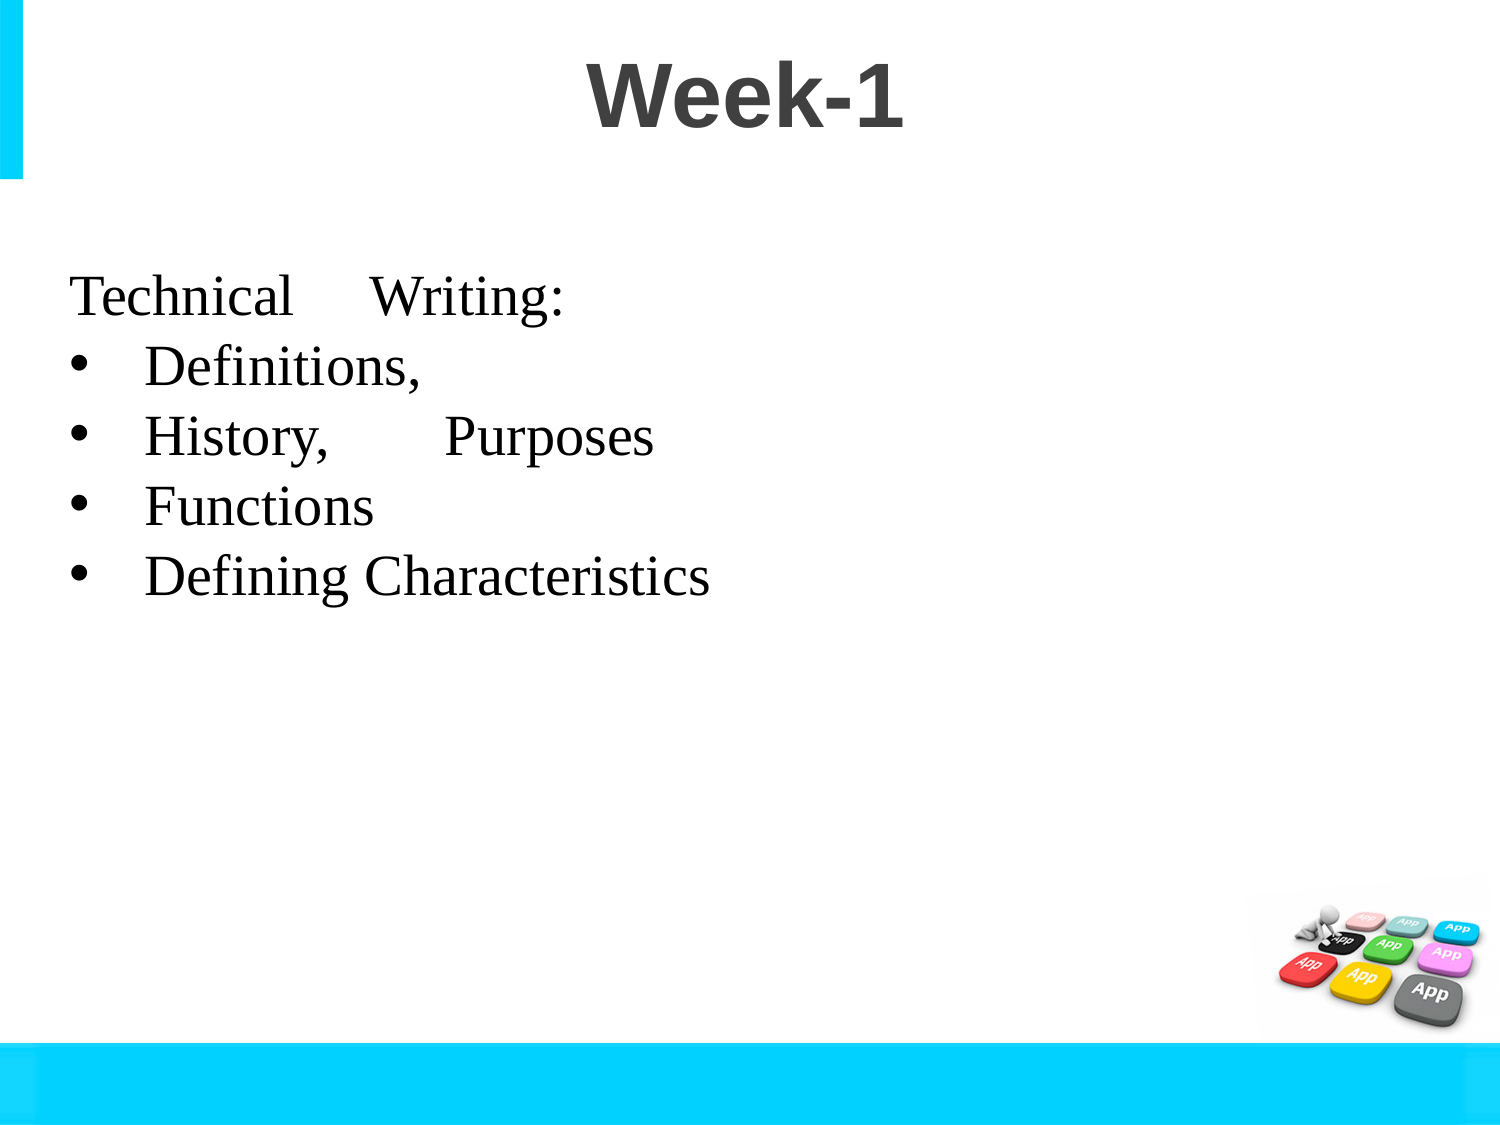

# Week-1
Technical	Writing:
Definitions,
History,	Purposes
Functions
Defining Characteristics